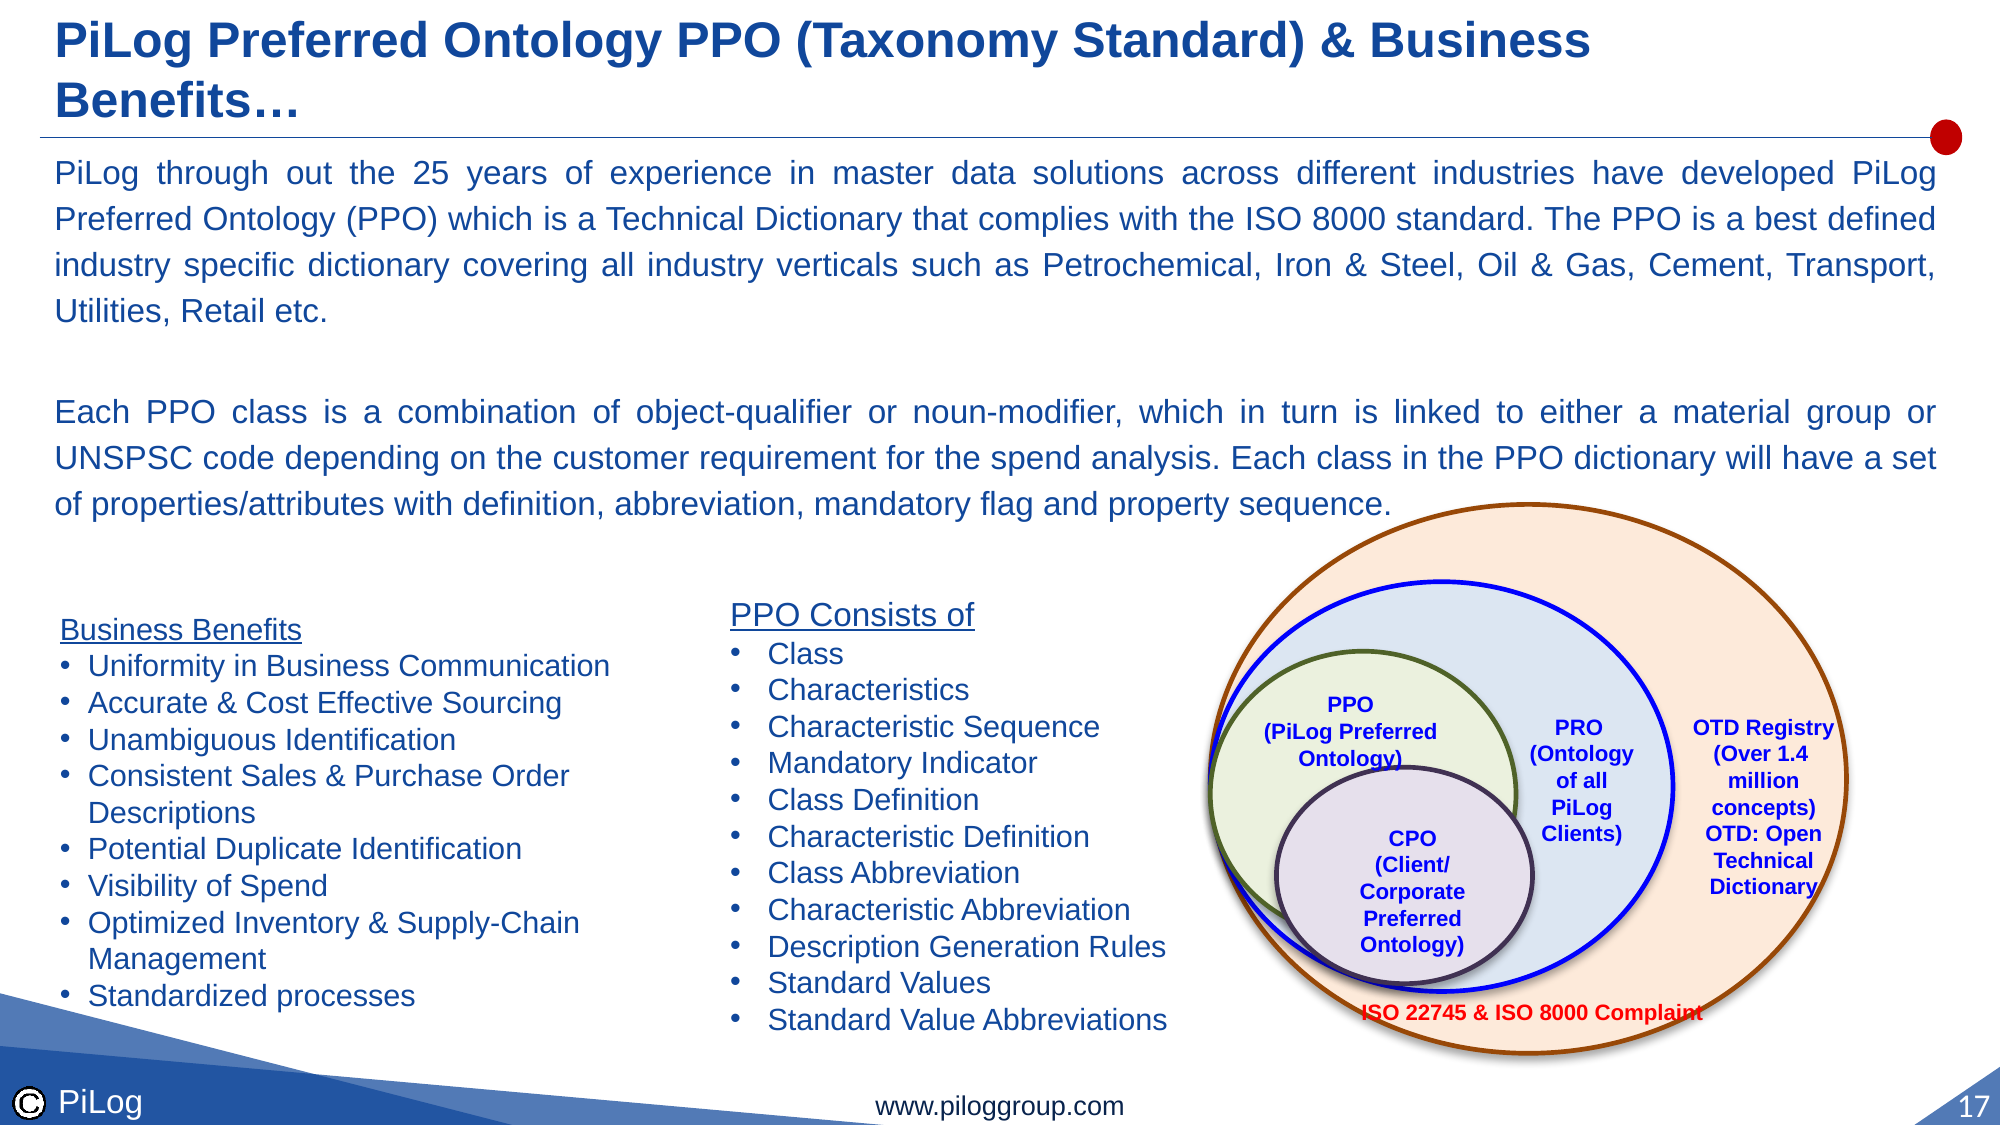

# PiLog Preferred Ontology PPO (Taxonomy Standard) & Business Benefits…
PiLog through out the 25 years of experience in master data solutions across different industries have developed PiLog Preferred Ontology (PPO) which is a Technical Dictionary that complies with the ISO 8000 standard. The PPO is a best defined industry specific dictionary covering all industry verticals such as Petrochemical, Iron & Steel, Oil & Gas, Cement, Transport, Utilities, Retail etc.
Each PPO class is a combination of object-qualifier or noun-modifier, which in turn is linked to either a material group or UNSPSC code depending on the customer requirement for the spend analysis. Each class in the PPO dictionary will have a set of properties/attributes with definition, abbreviation, mandatory flag and property sequence.

PPO
(PiLog Preferred Ontology)
PRO
(Ontology of all PiLog Clients)
OTD Registry
(Over 1.4
million concepts)
OTD: Open Technical Dictionary

CPO
(Client/Corporate Preferred Ontology)
ISO 22745 & ISO 8000 Complaint
PPO Consists of
Class
Characteristics
Characteristic Sequence
Mandatory Indicator
Class Definition
Characteristic Definition
Class Abbreviation
Characteristic Abbreviation
Description Generation Rules
Standard Values
Standard Value Abbreviations
Business Benefits
Uniformity in Business Communication
Accurate & Cost Effective Sourcing
Unambiguous Identification
Consistent Sales & Purchase Order Descriptions
Potential Duplicate Identification
Visibility of Spend
Optimized Inventory & Supply-Chain Management
Standardized processes
PiLog
www.piloggroup.com
17